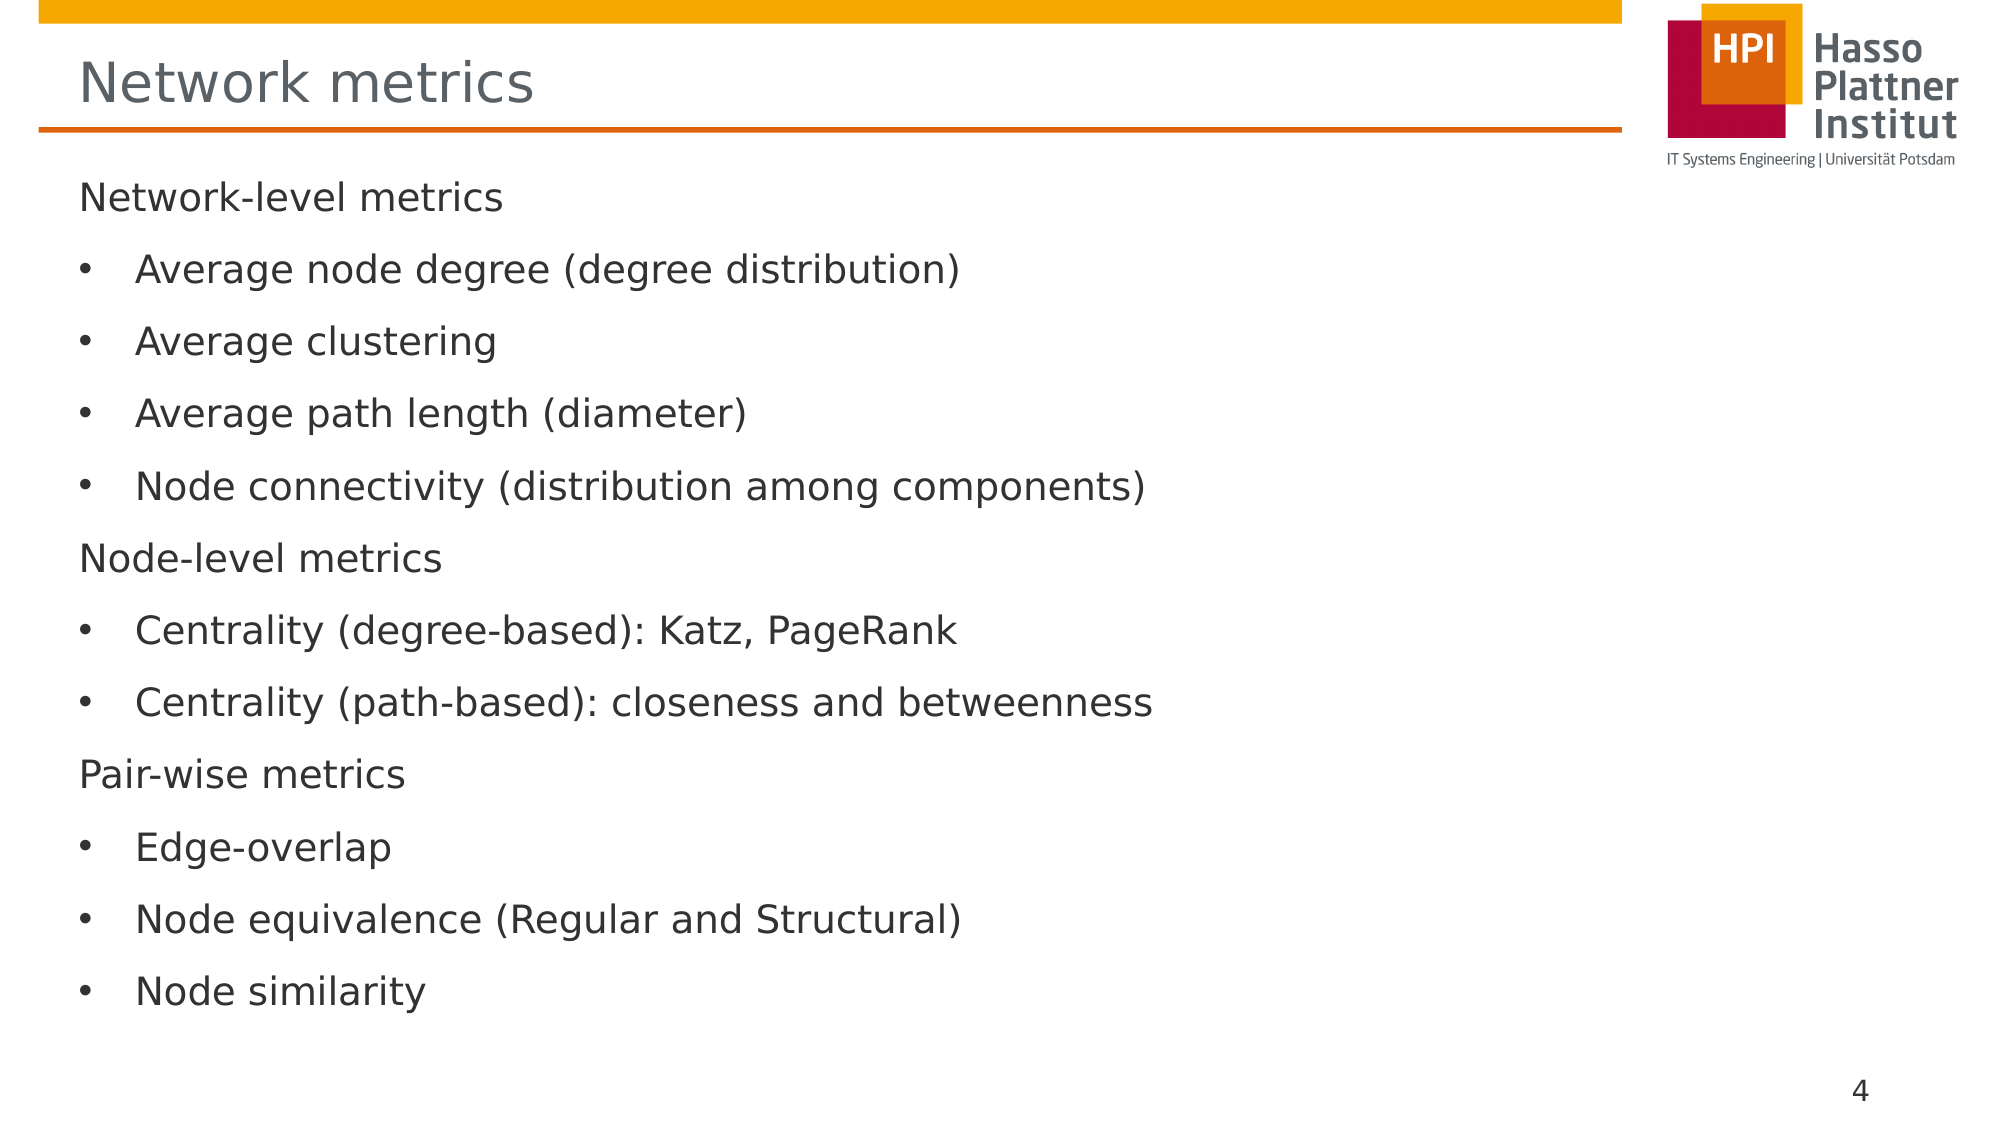

# Network metrics
Network-level metrics
Average node degree (degree distribution)
Average clustering
Average path length (diameter)
Node connectivity (distribution among components)
Node-level metrics
Centrality (degree-based): Katz, PageRank
Centrality (path-based): closeness and betweenness
Pair-wise metrics
Edge-overlap
Node equivalence (Regular and Structural)
Node similarity

4